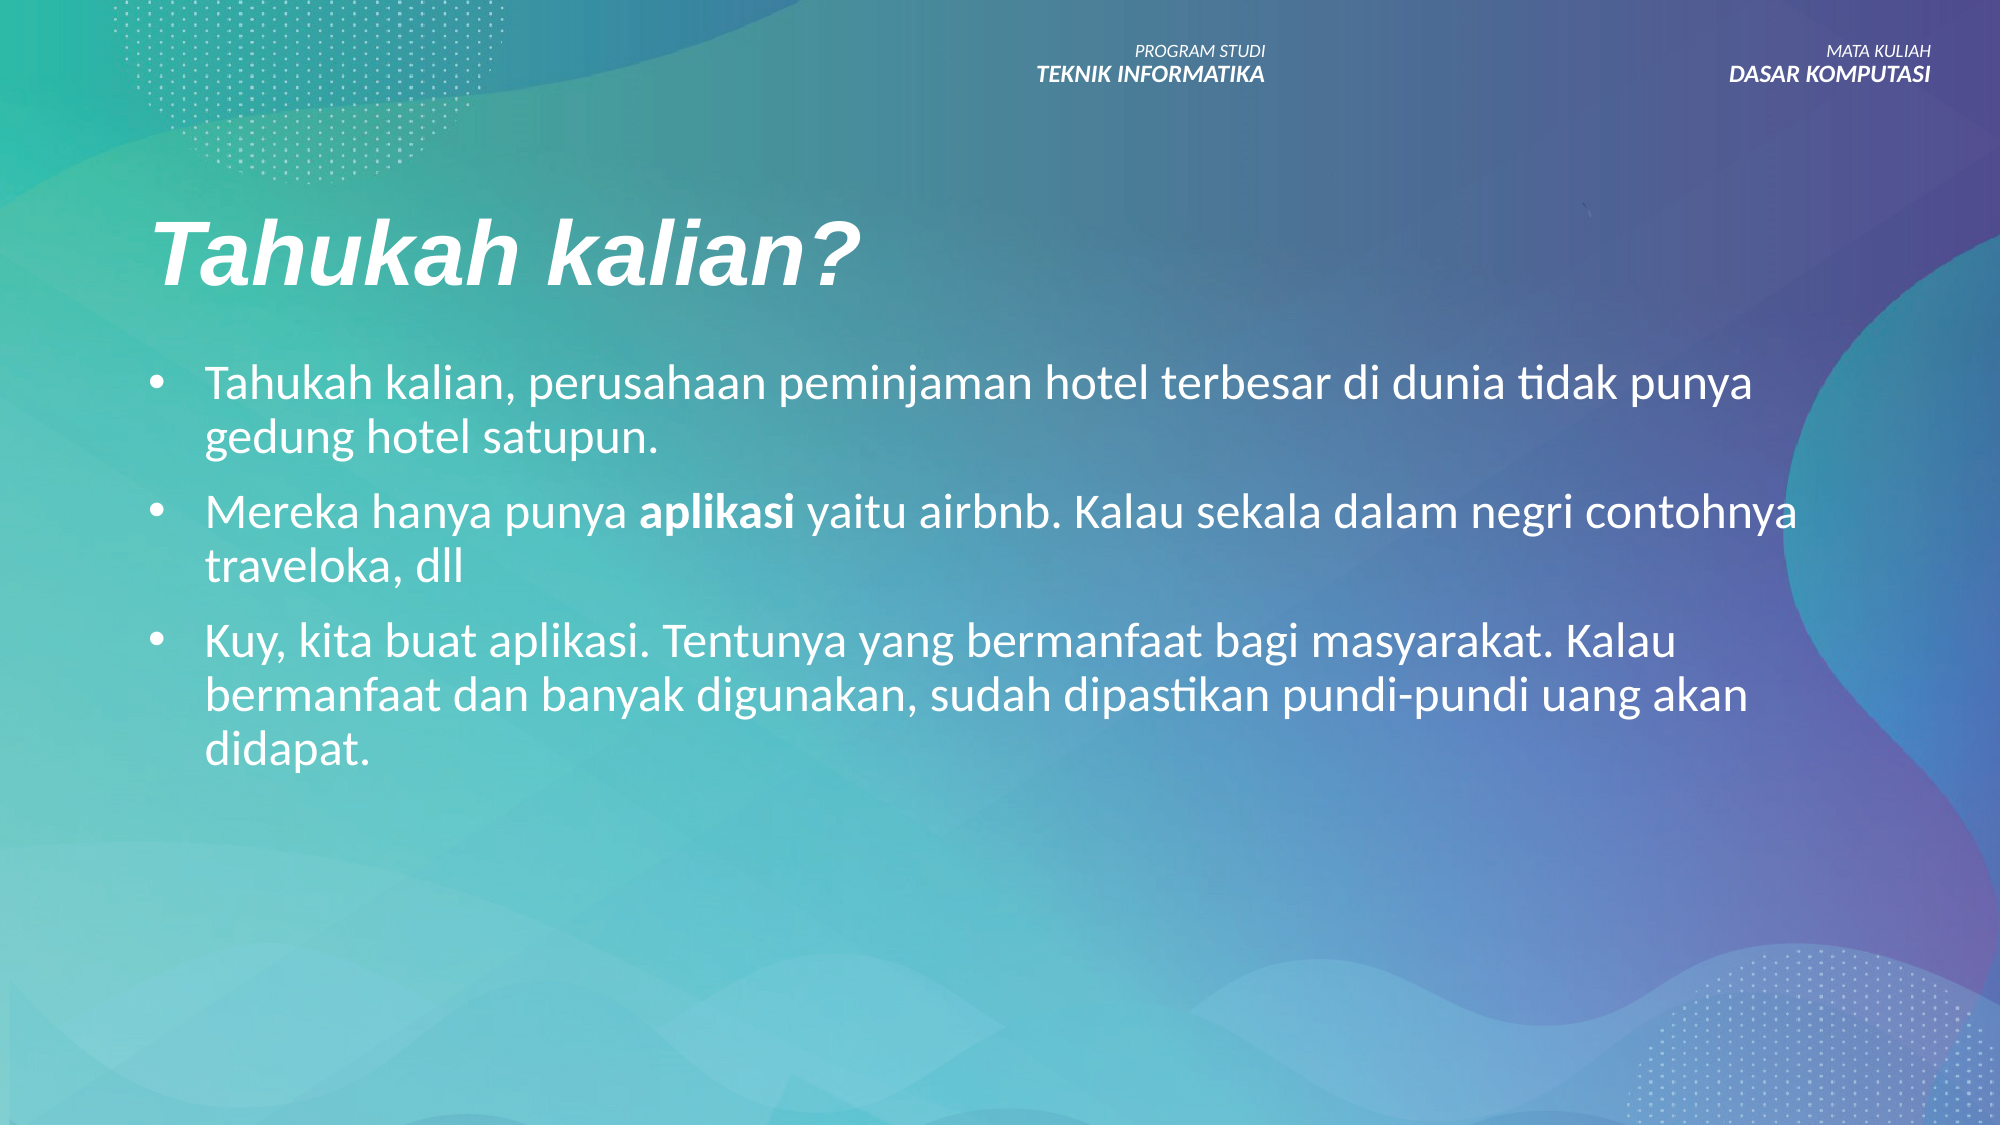

PROGRAM STUDI
TEKNIK INFORMATIKA
MATA KULIAH
DASAR KOMPUTASI

# Tahukah kalian?
Tahukah kalian, perusahaan peminjaman hotel terbesar di dunia tidak punya gedung hotel satupun.
Mereka hanya punya aplikasi yaitu airbnb. Kalau sekala dalam negri contohnya traveloka, dll
Kuy, kita buat aplikasi. Tentunya yang bermanfaat bagi masyarakat. Kalau bermanfaat dan banyak digunakan, sudah dipastikan pundi-pundi uang akan didapat.